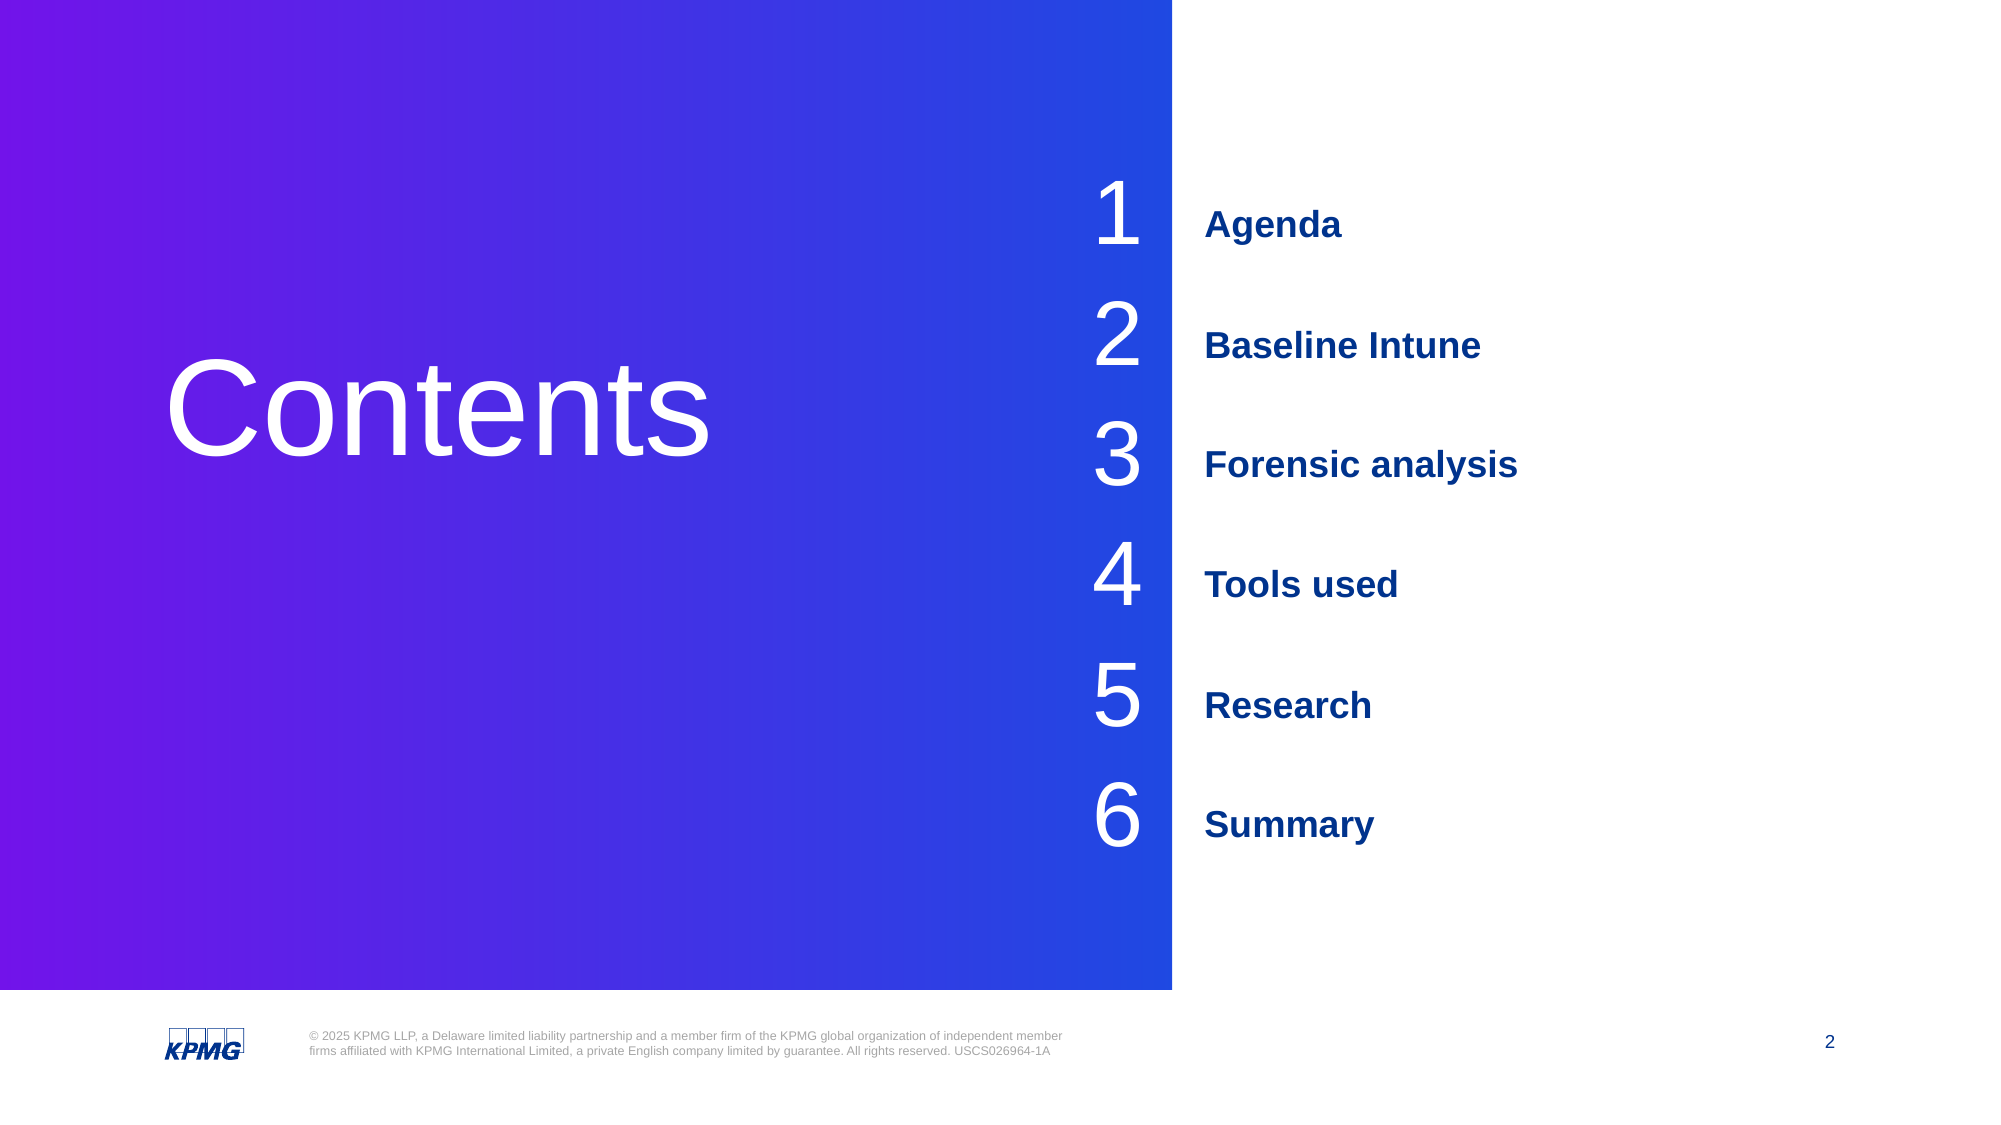

1
Agenda
2
Baseline Intune
# Contents
3
Forensic analysis
Tools used
4
Research
5
6
Summary